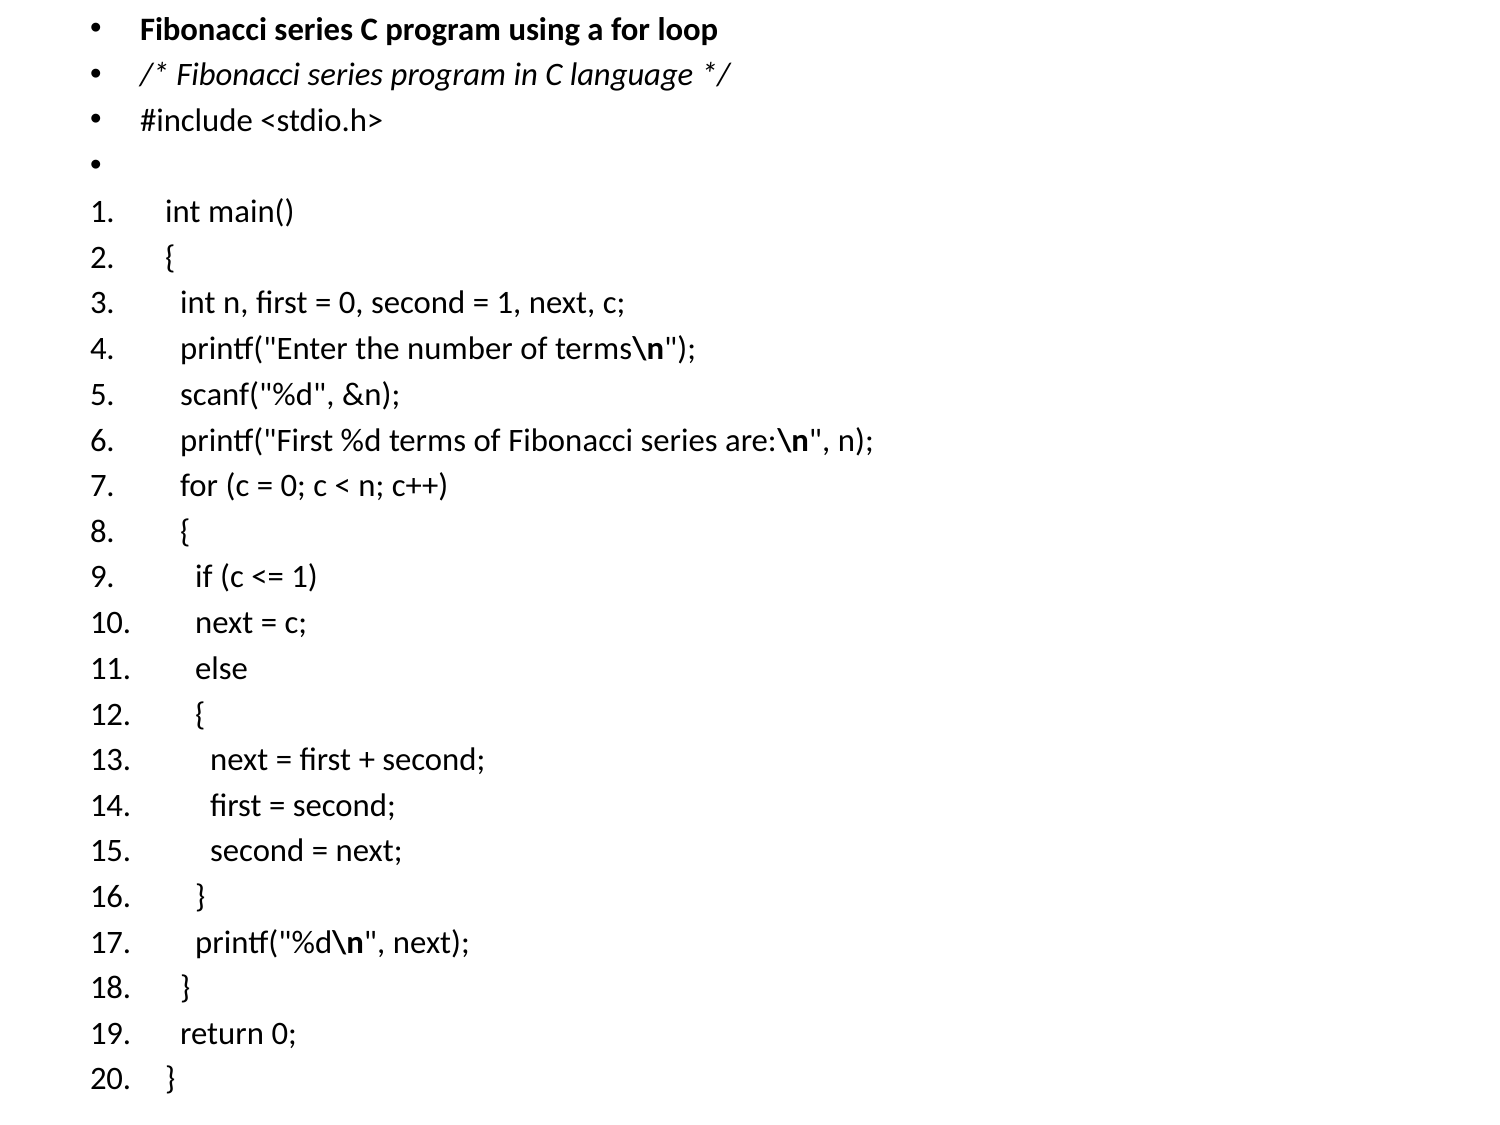

Fibonacci series C program using a for loop
/* Fibonacci series program in C language */
#include <stdio.h>

int main()
{
  int n, first = 0, second = 1, next, c;
  printf("Enter the number of terms\n");
  scanf("%d", &n);
  printf("First %d terms of Fibonacci series are:\n", n);
  for (c = 0; c < n; c++)
  {
    if (c <= 1)
    next = c;
    else
    {
      next = first + second;
      first = second;
      second = next;
    }
    printf("%d\n", next);
  }
  return 0;
}